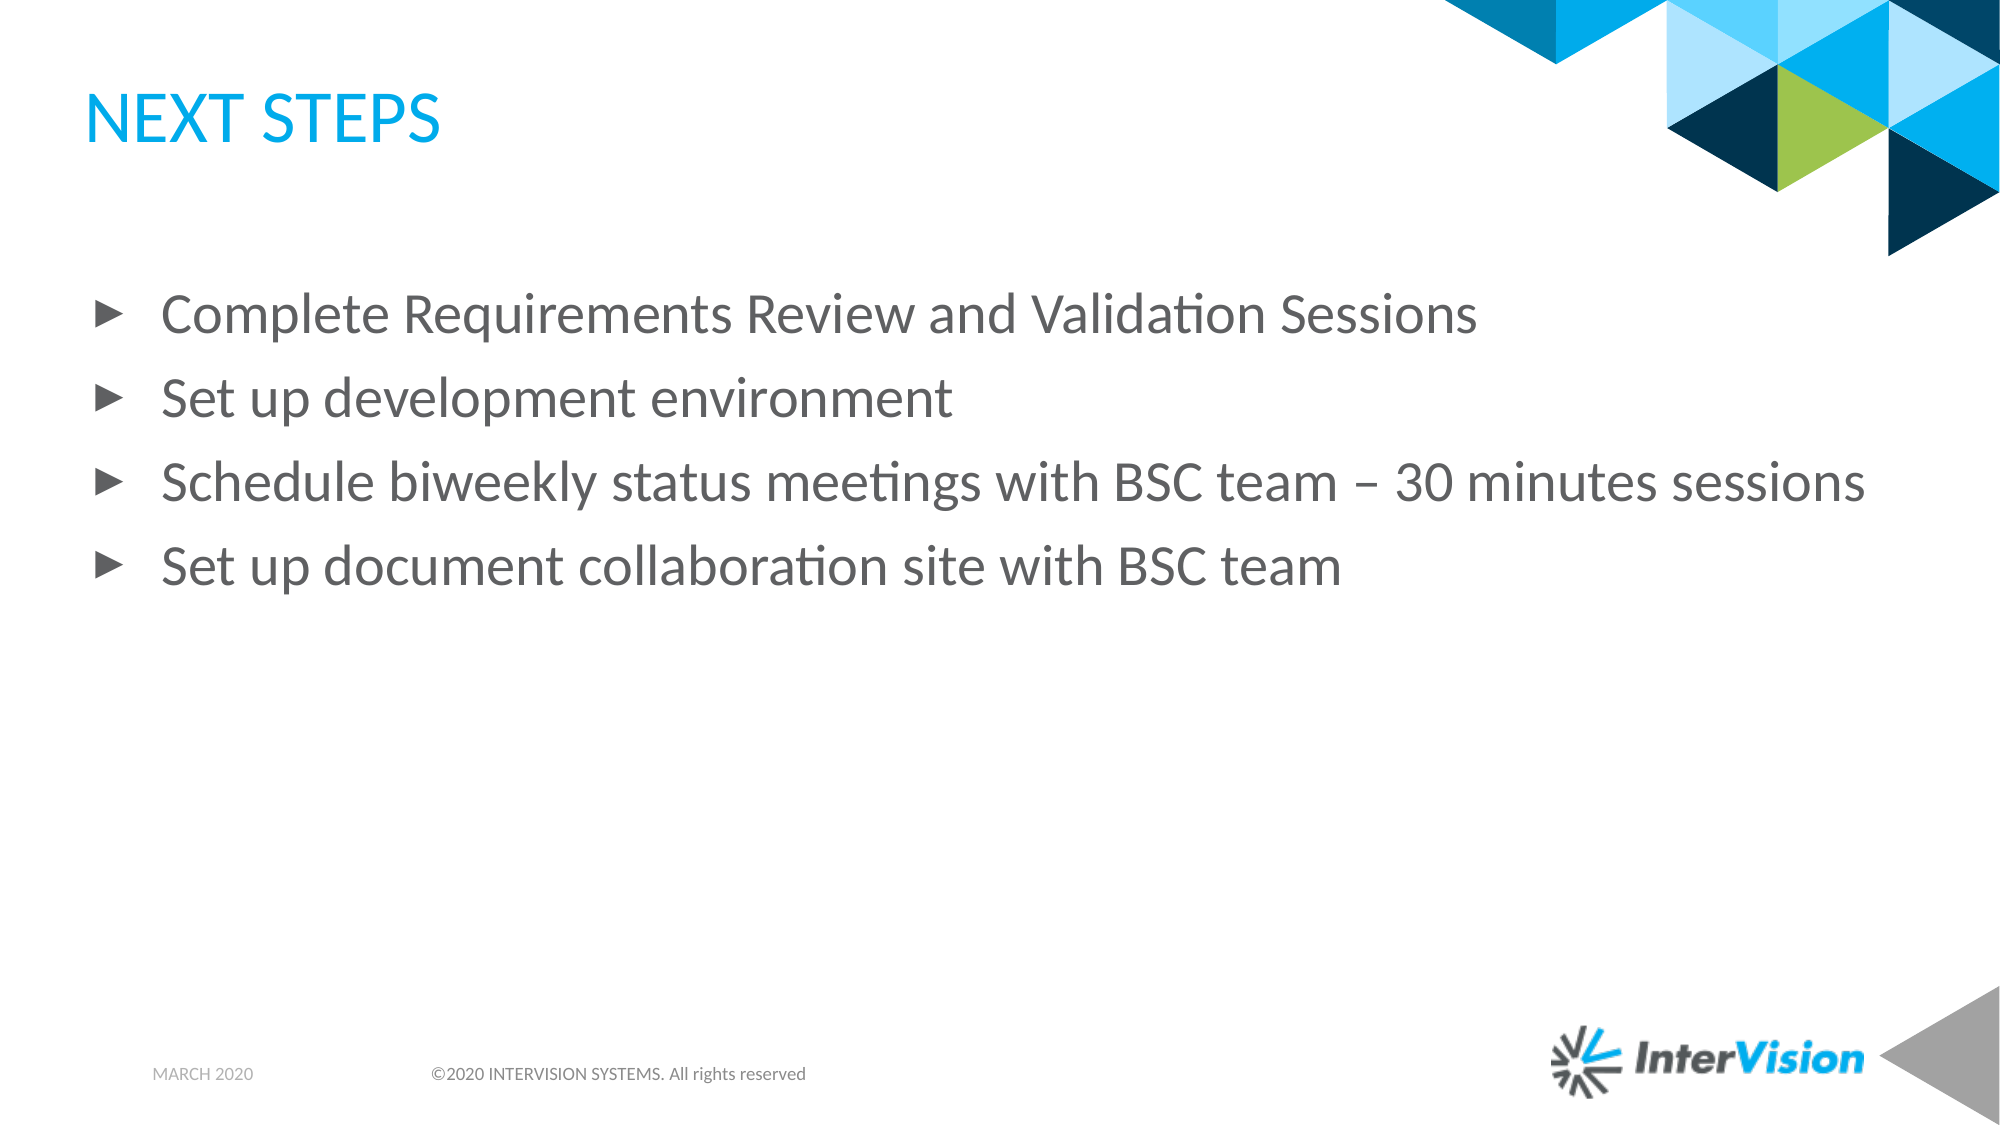

# NEXT STEPS

Complete Requirements Review and Validation Sessions
Set up development environment
Schedule biweekly status meetings with BSC team – 30 minutes sessions
Set up document collaboration site with BSC team
MARCH 2020